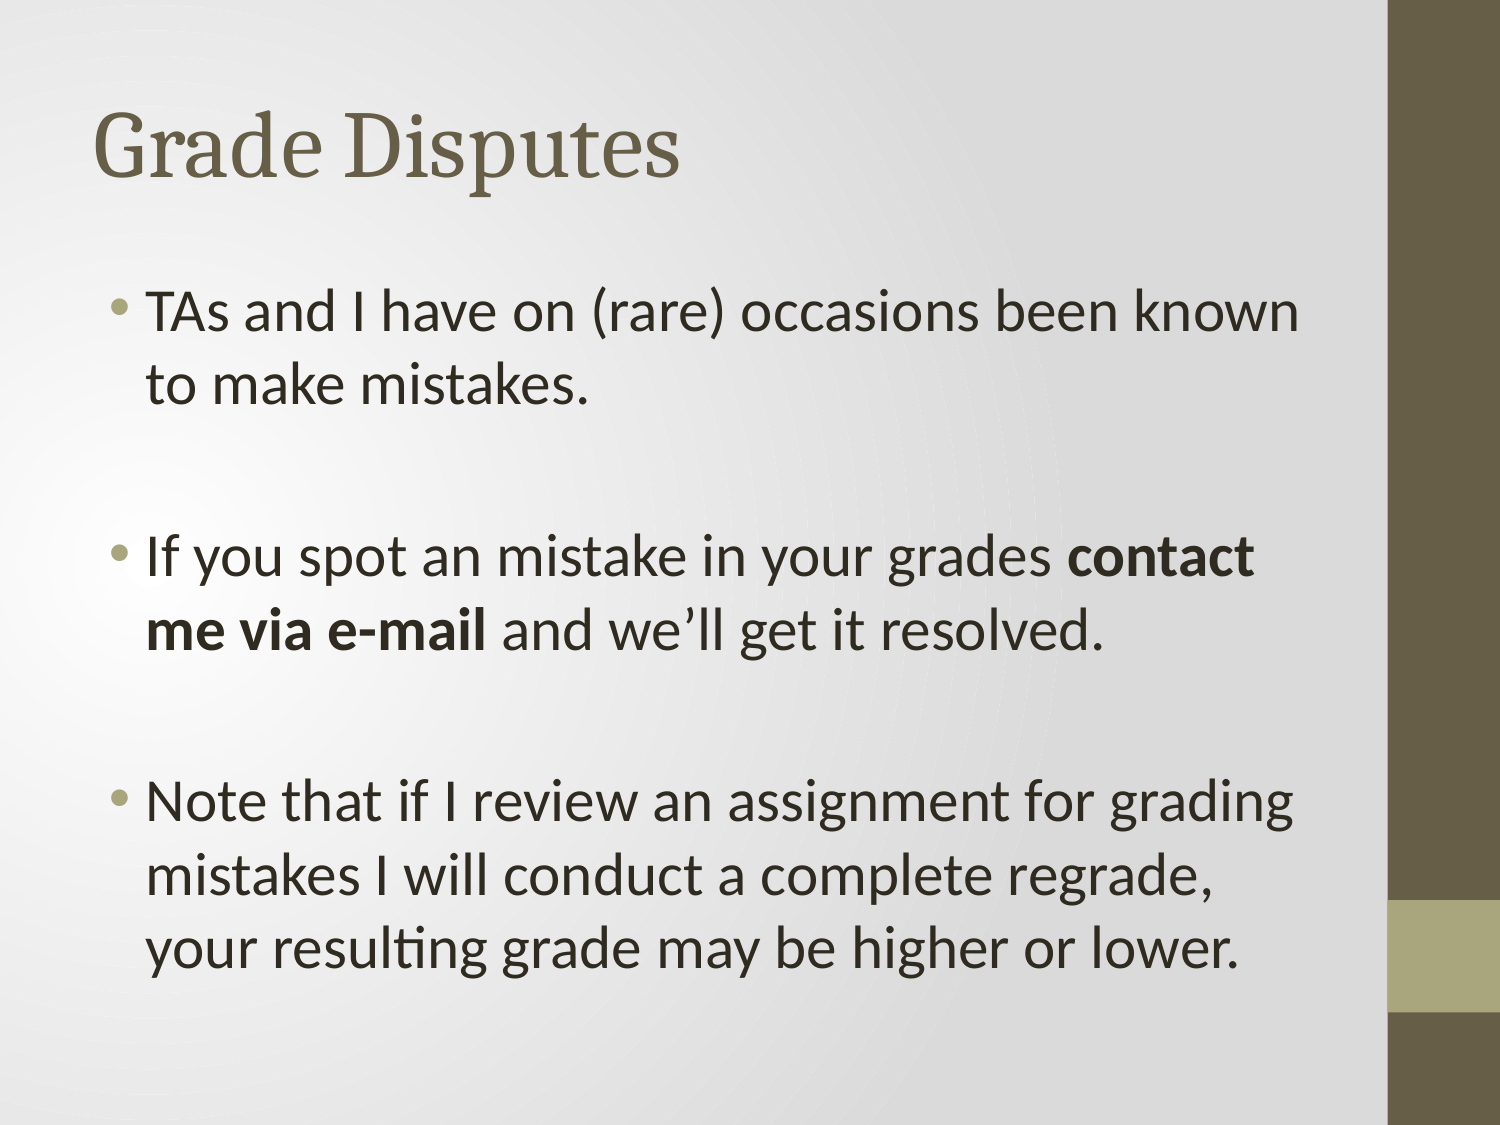

# Grade Disputes
TAs and I have on (rare) occasions been known to make mistakes.

If you spot an mistake in your grades contact me via e-mail and we’ll get it resolved.

Note that if I review an assignment for grading mistakes I will conduct a complete regrade, your resulting grade may be higher or lower.